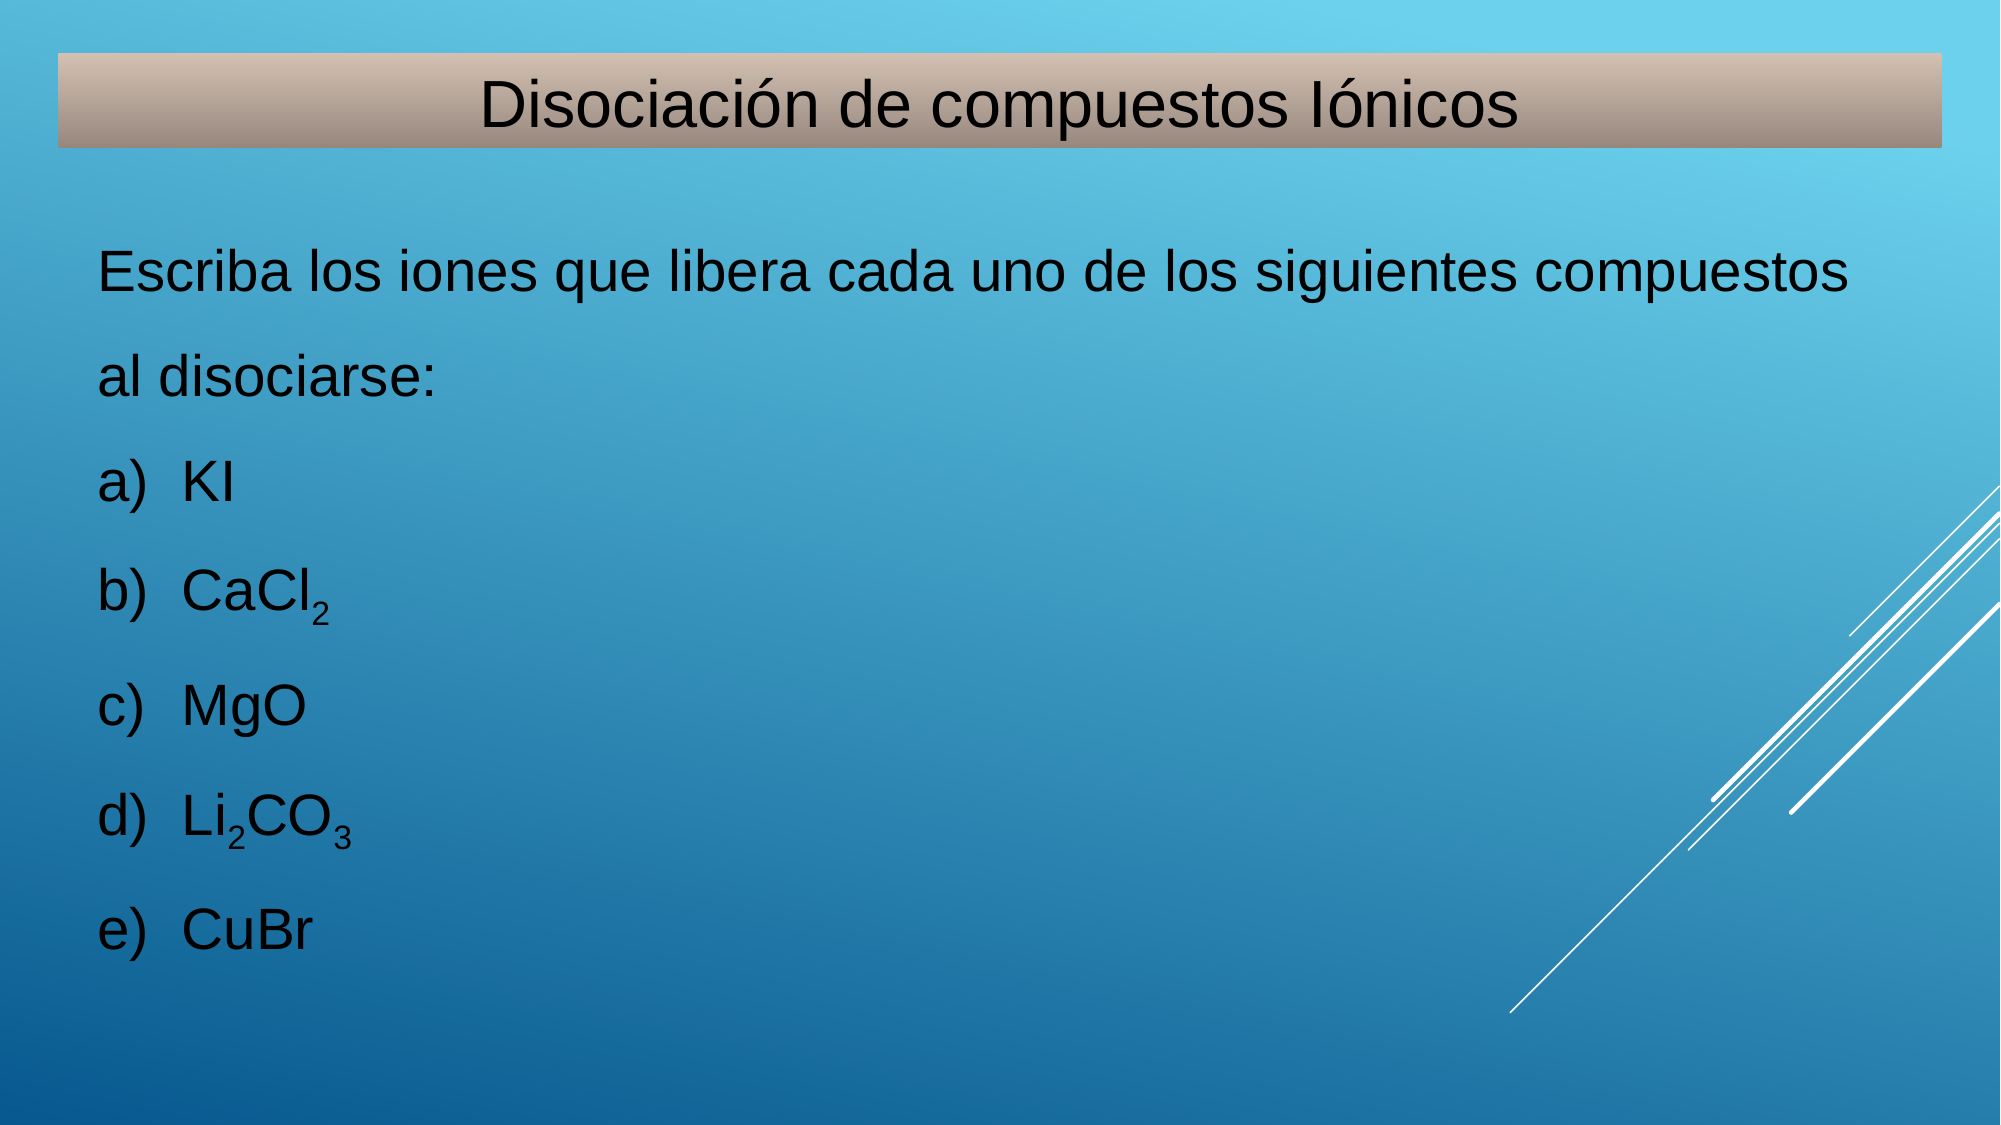

Disociación de compuestos Iónicos
Escriba los iones que libera cada uno de los siguientes compuestos al disociarse:
KI
CaCl2
MgO
Li2CO3
CuBr